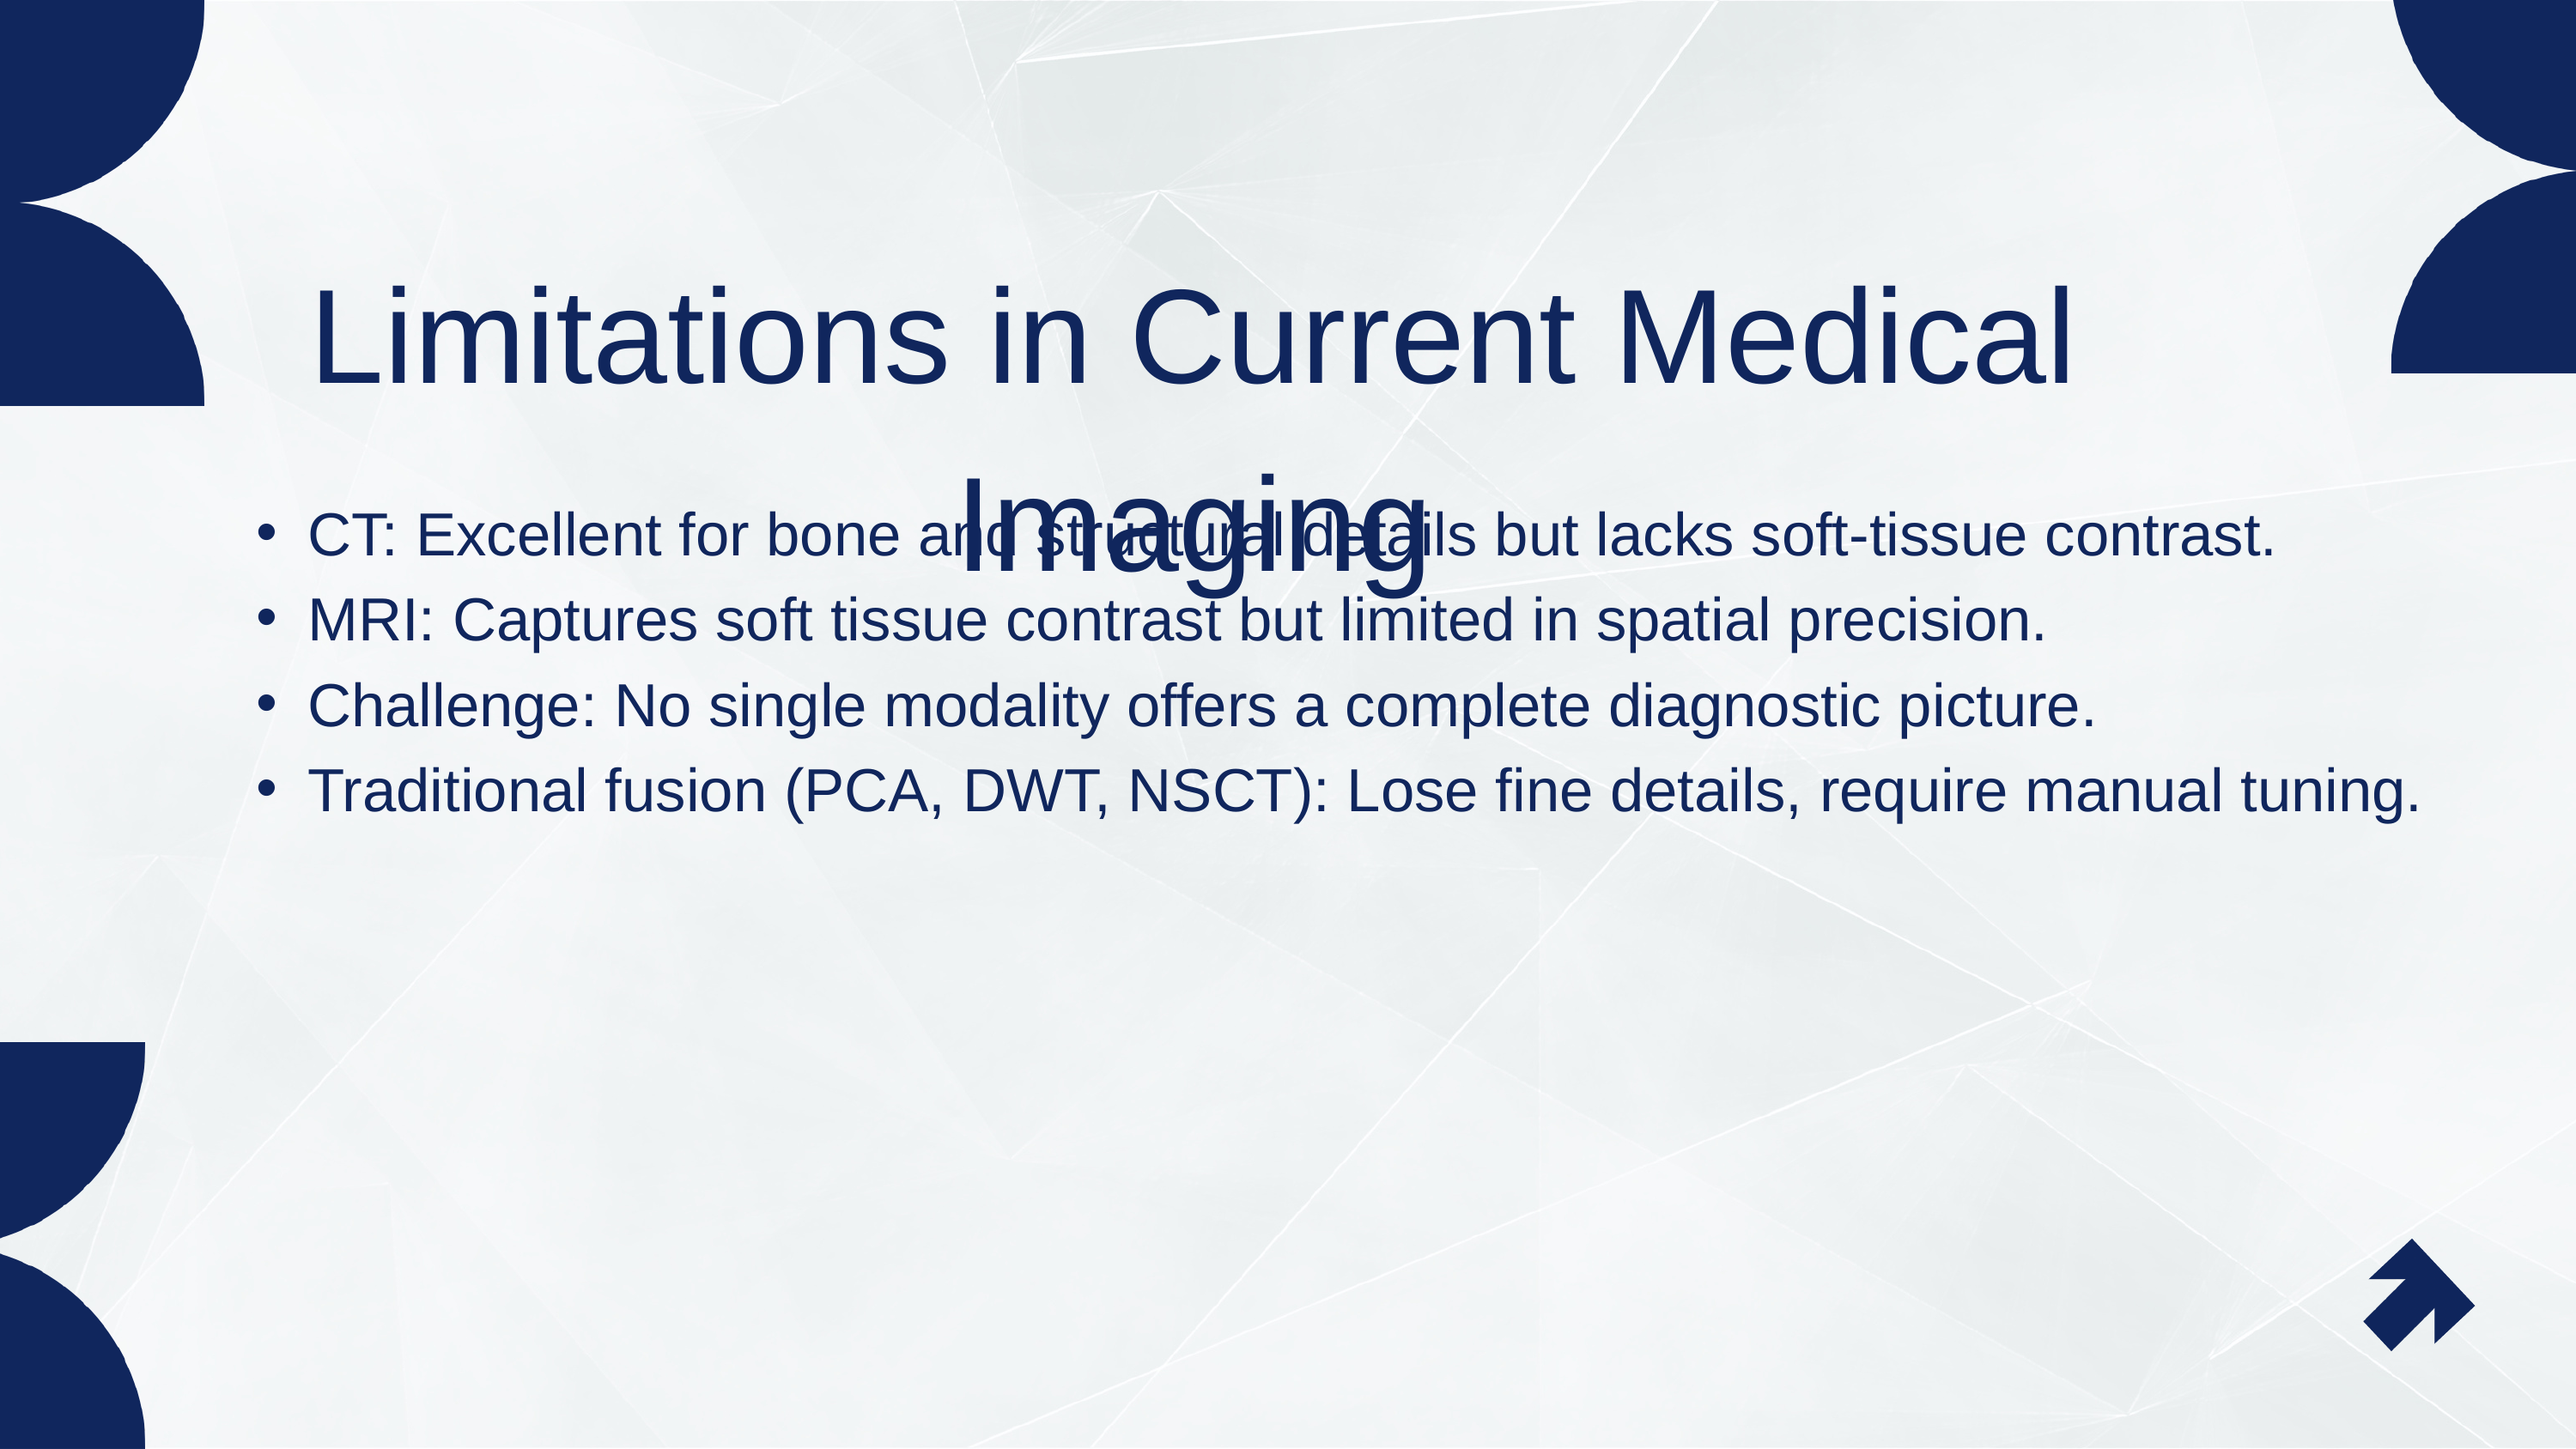

Limitations in Current Medical Imaging
CT: Excellent for bone and structural details but lacks soft-tissue contrast.
MRI: Captures soft tissue contrast but limited in spatial precision.
Challenge: No single modality offers a complete diagnostic picture.
Traditional fusion (PCA, DWT, NSCT): Lose fine details, require manual tuning.